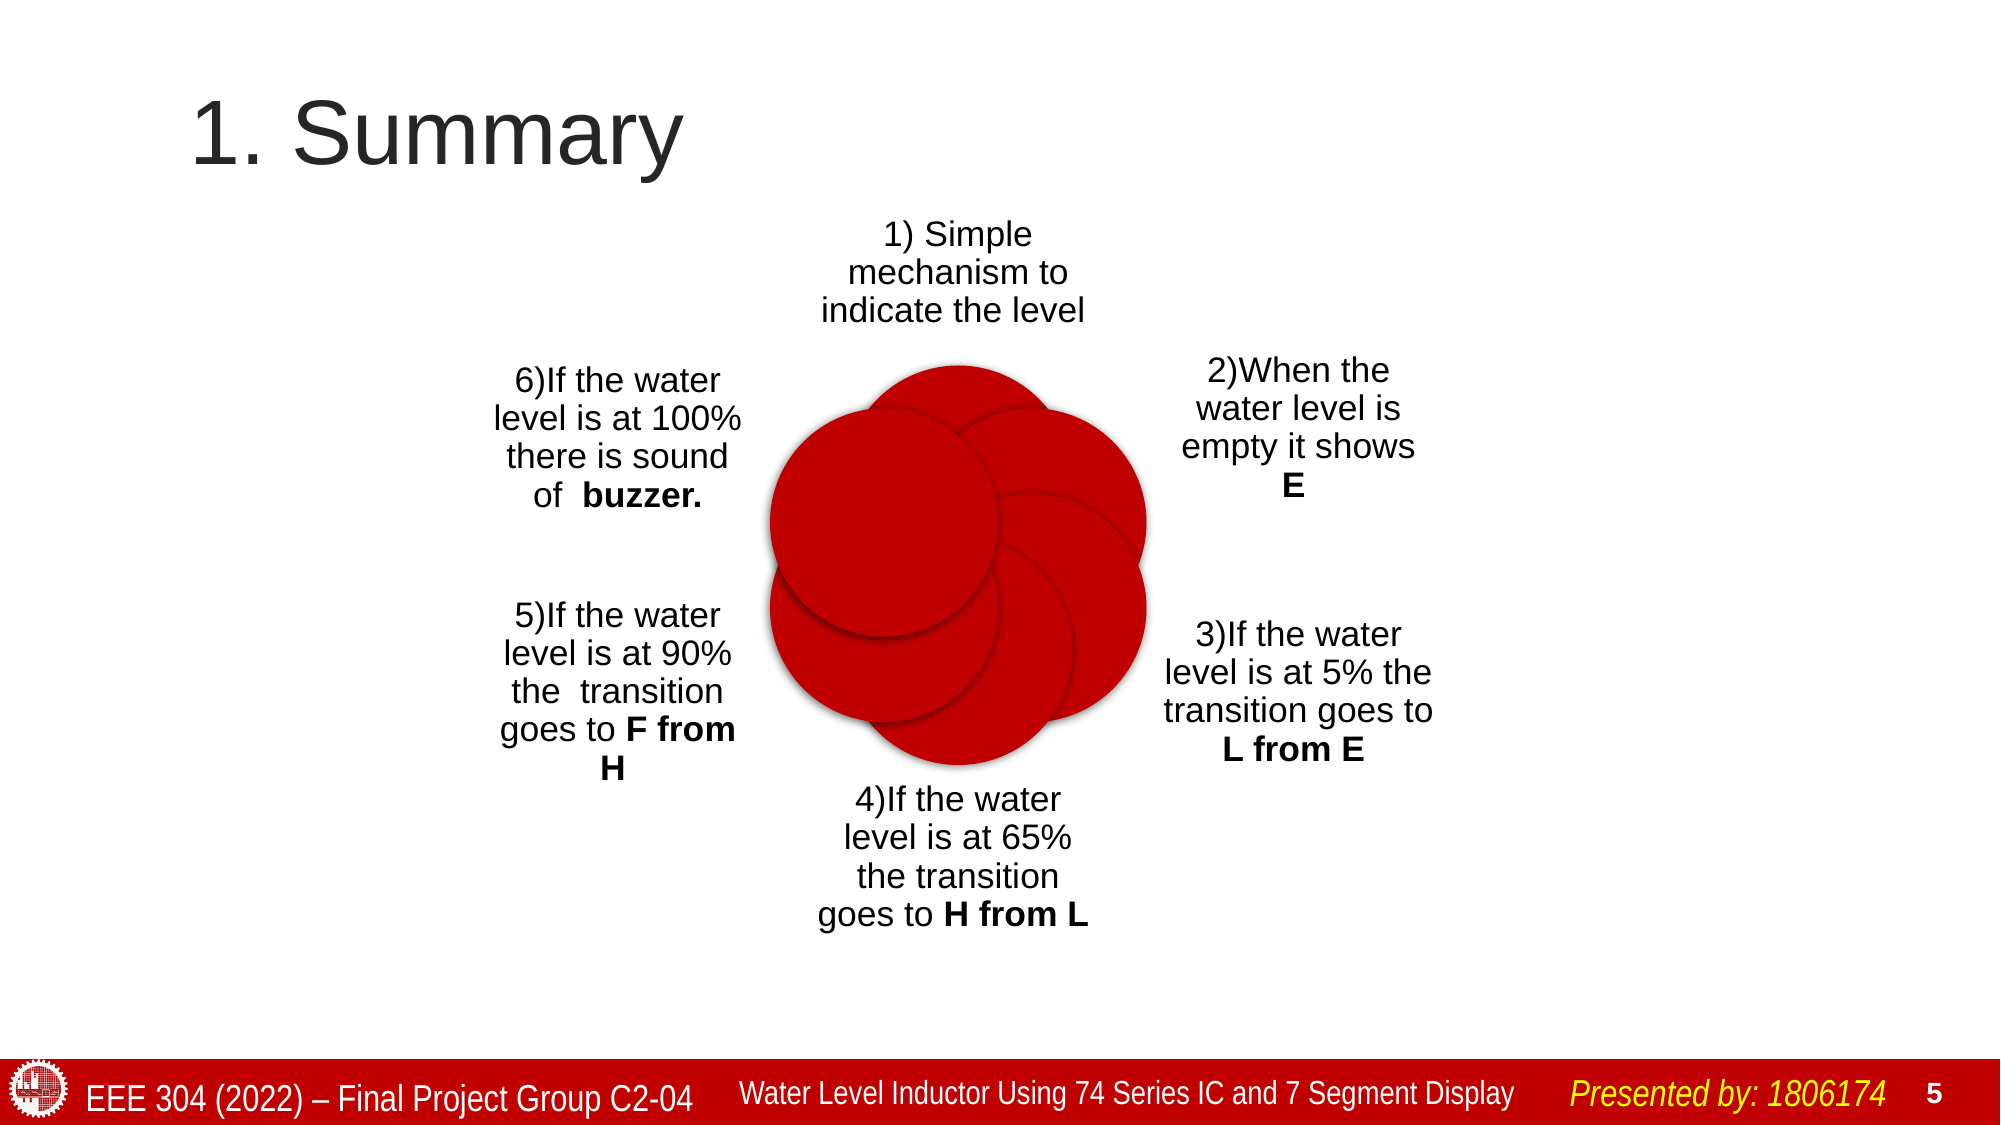

# 1. Summary
1) Simple mechanism to indicate the level
2)When the water level is empty it shows E
3)If the water level is at 5% the transition goes to L from E
4)If the water level is at 65% the transition goes to H from L
5)If the water level is at 90% the  transition goes to F from H
6)If the water level is at 100% there is sound of  buzzer.
Presented by: 1806174
Water Level Inductor Using 74 Series IC and 7 Segment Display
EEE 304 (2022) – Final Project Group C2-04
5